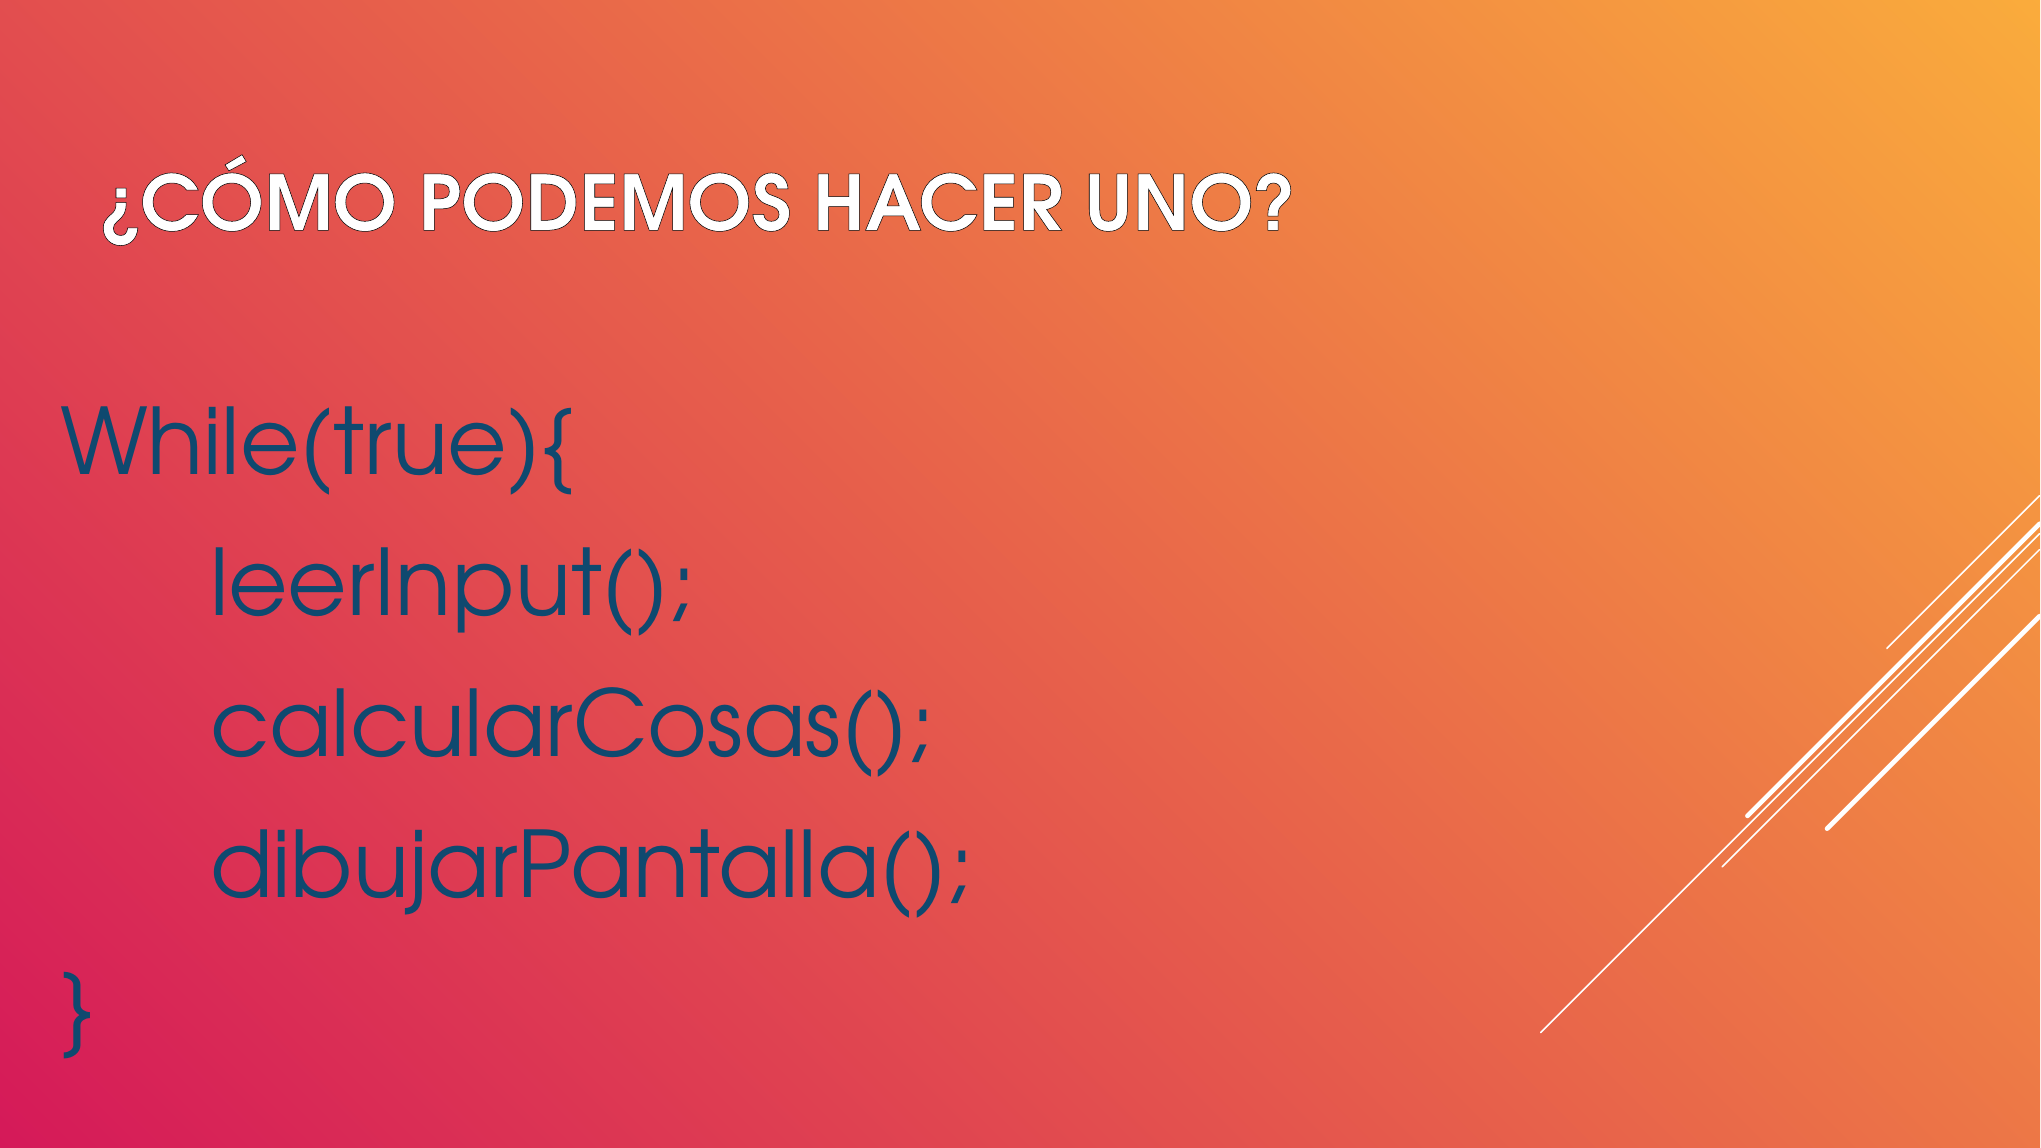

# ¿Cómo podemos hacer uno?
While(true){
	leerInput();
	calcularCosas();
	dibujarPantalla();
}